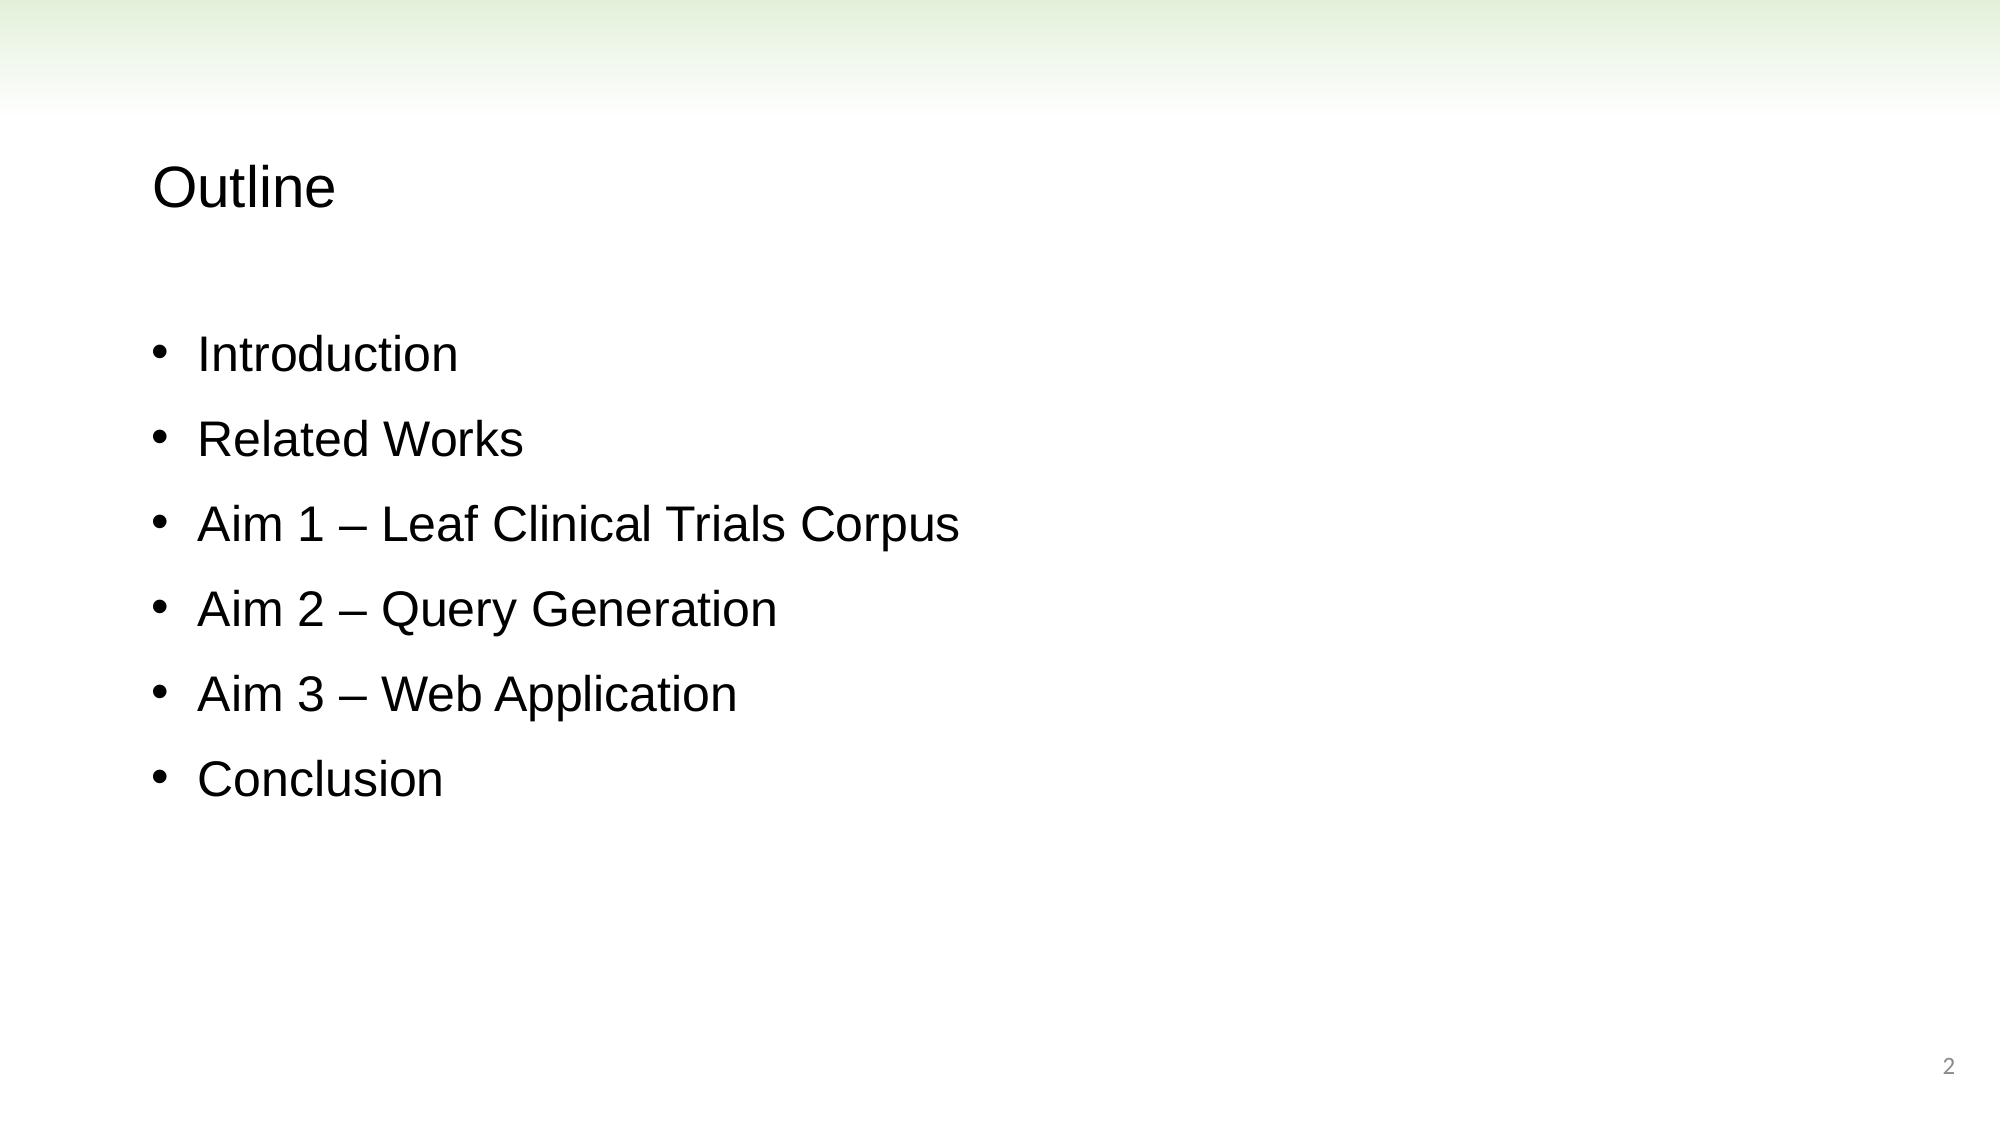

Outline
Introduction
Related Works
Aim 1 – Leaf Clinical Trials Corpus
Aim 2 – Query Generation
Aim 3 – Web Application
Conclusion
2